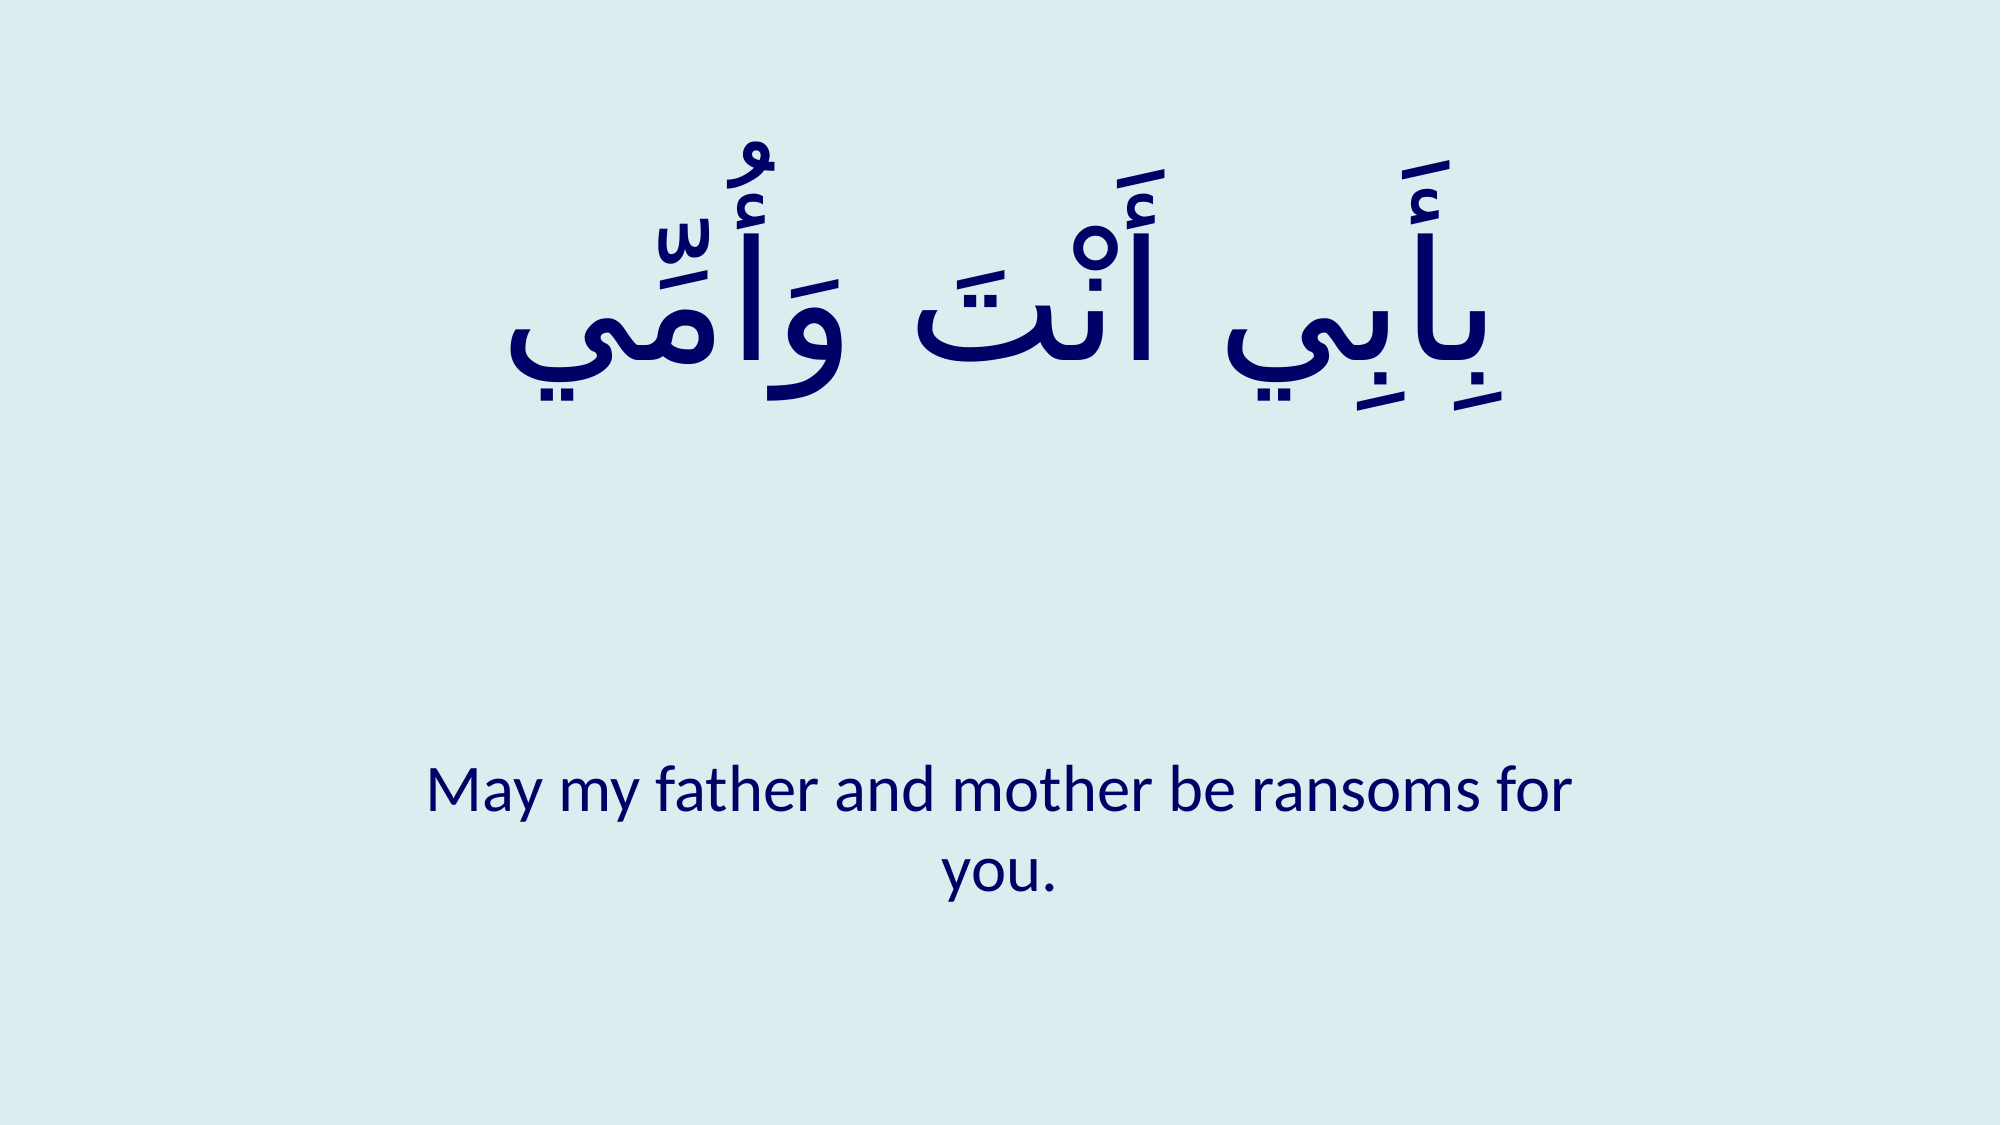

# بِأَبِي أَنْتَ وَأُمِّي
May my father and mother be ransoms for you.